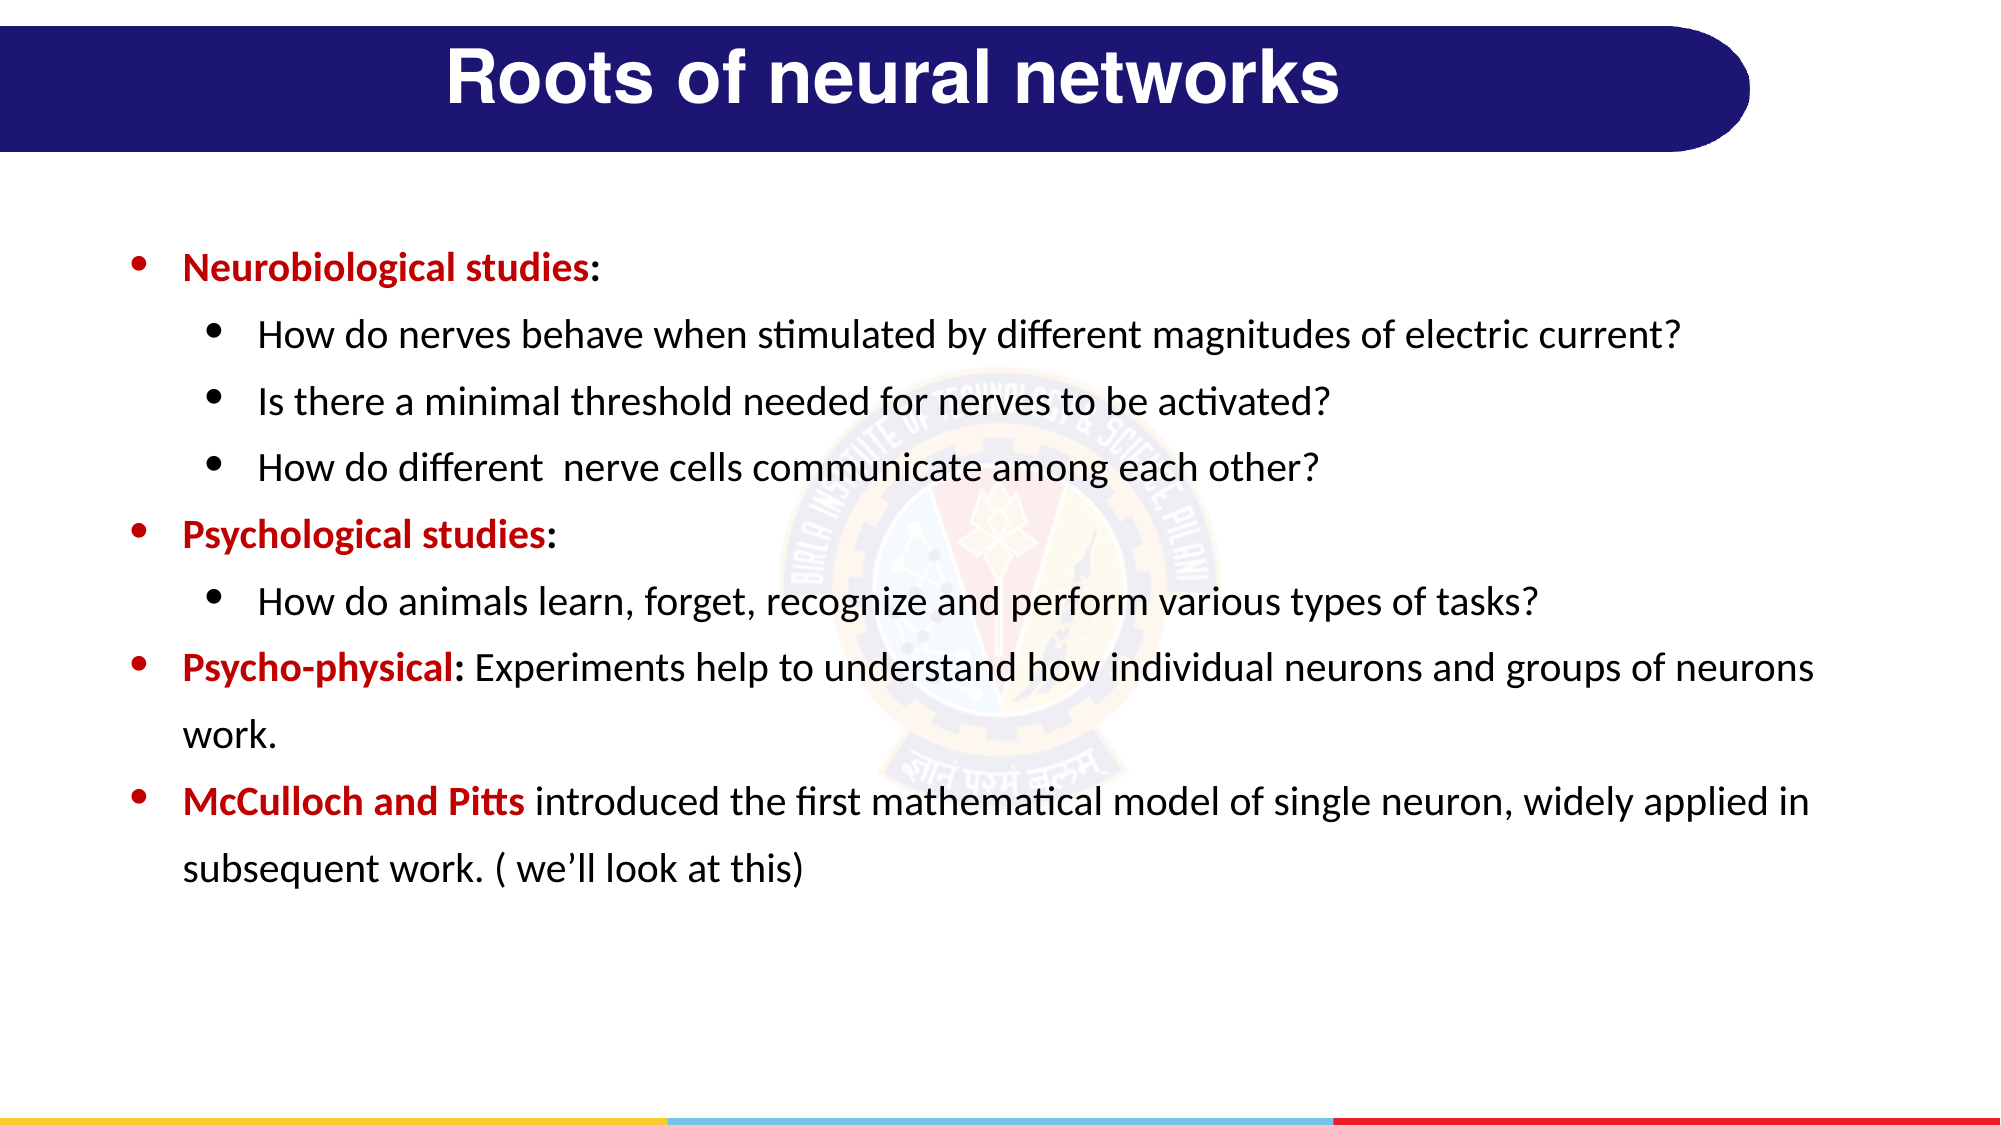

# Roots of neural networks
Neurobiological studies:
How do nerves behave when stimulated by different magnitudes of electric current?
Is there a minimal threshold needed for nerves to be activated?
How do different  nerve cells communicate among each other?
Psychological studies:
How do animals learn, forget, recognize and perform various types of tasks?
Psycho-physical: Experiments help to understand how individual neurons and groups of neurons work.
McCulloch and Pitts introduced the first mathematical model of single neuron, widely applied in subsequent work. ( we’ll look at this)